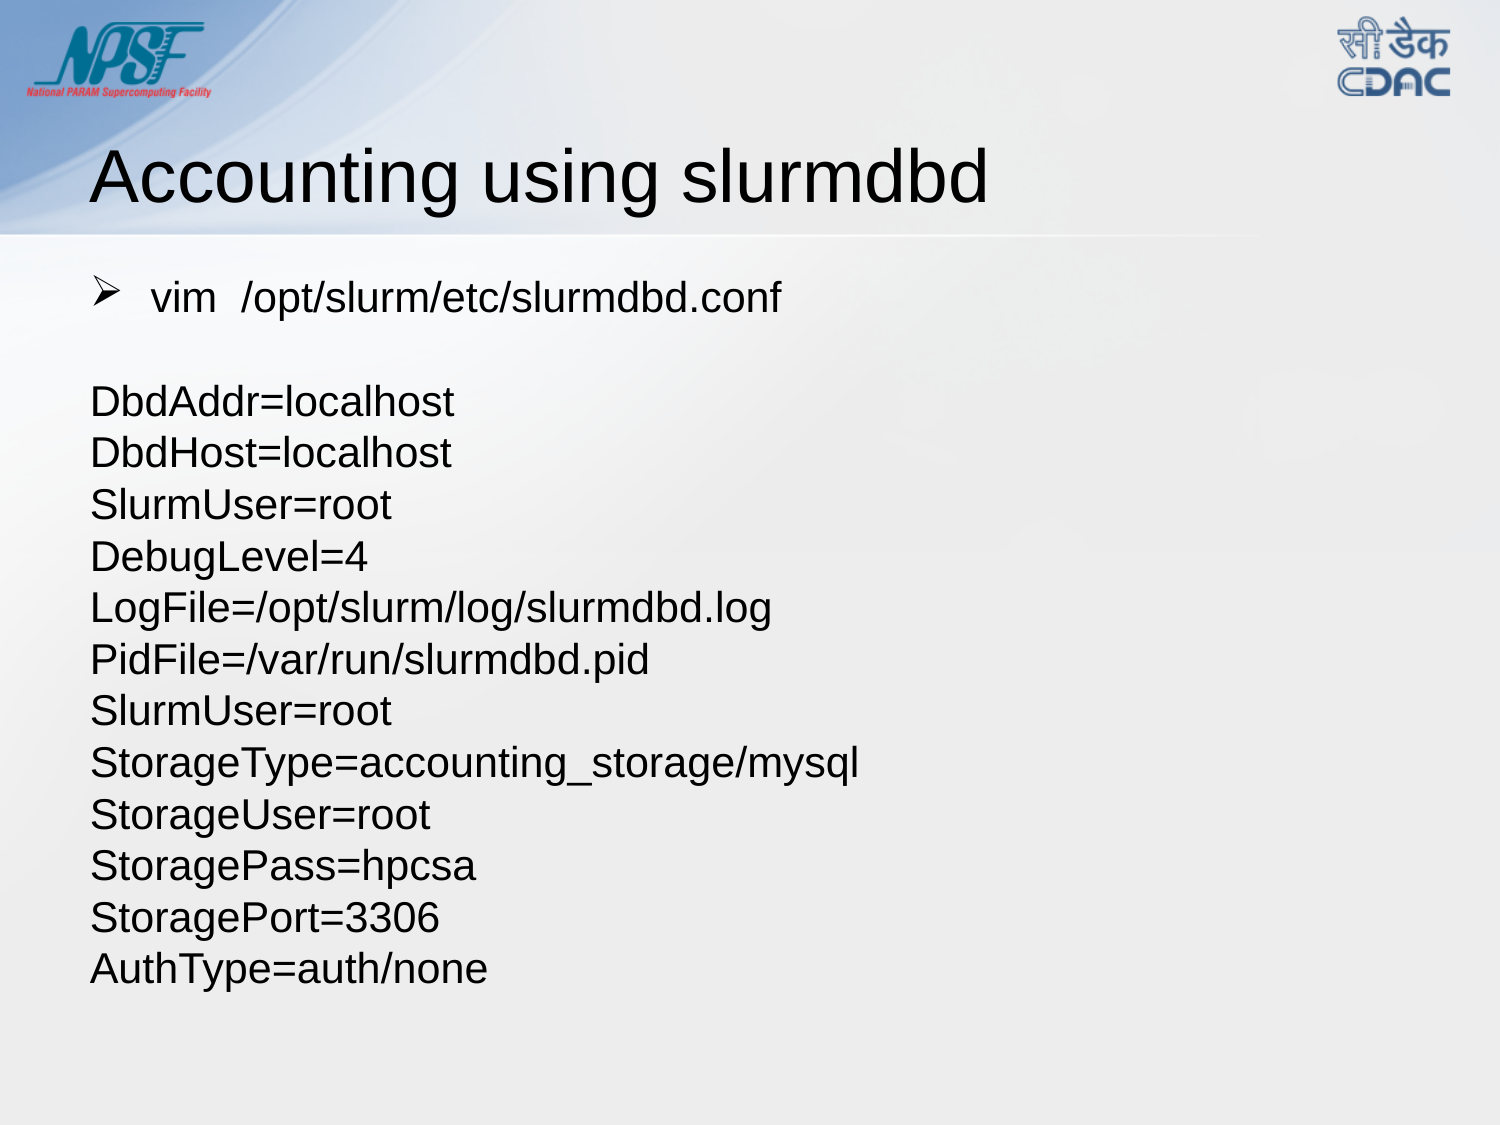

# Accounting using slurmdbd
 vim  /opt/slurm/etc/slurmdbd.conf

DbdAddr=localhost
DbdHost=localhost
SlurmUser=root
DebugLevel=4
LogFile=/opt/slurm/log/slurmdbd.log
PidFile=/var/run/slurmdbd.pid
SlurmUser=root
StorageType=accounting_storage/mysql
StorageUser=root
StoragePass=hpcsa
StoragePort=3306
AuthType=auth/none